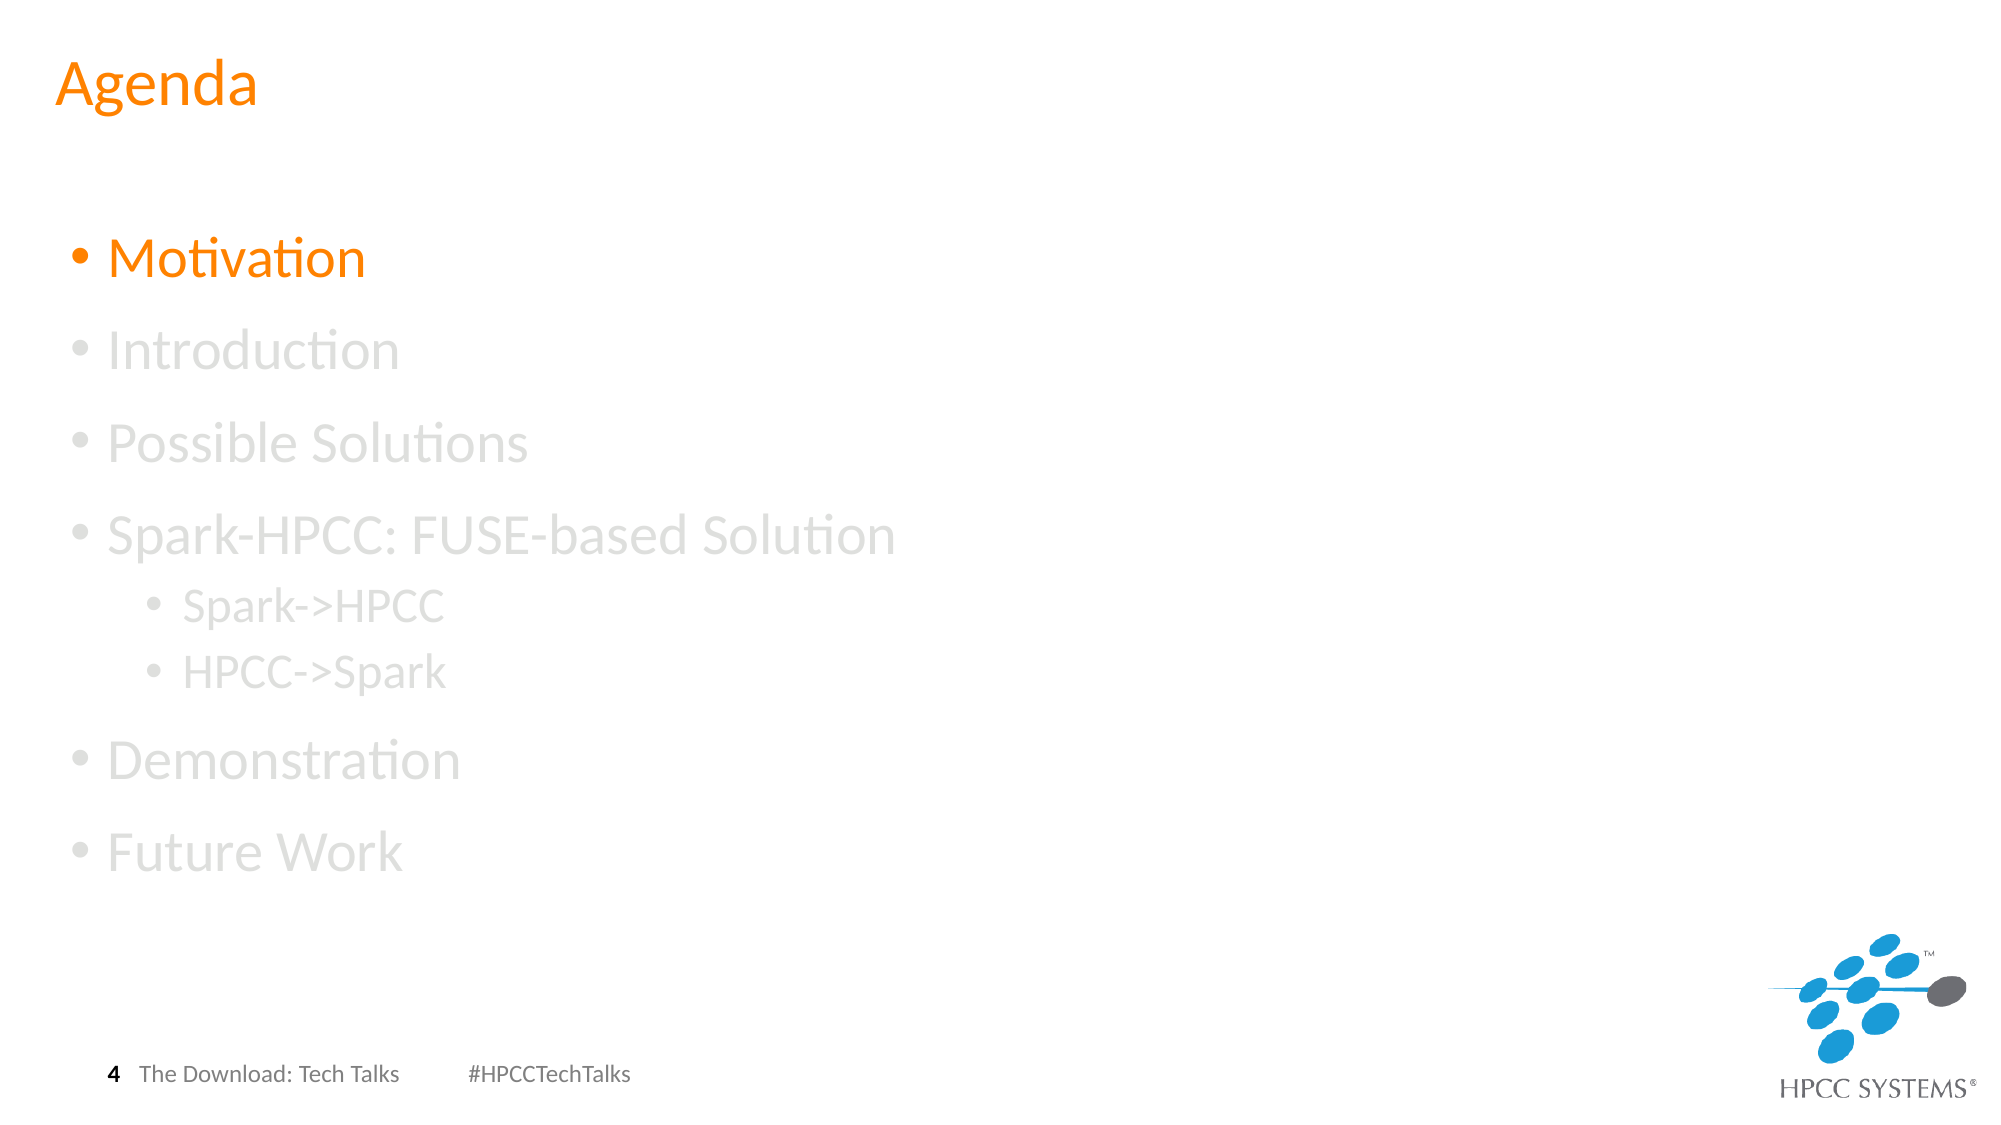

# Agenda
Motivation
Introduction
Possible Solutions
Spark-HPCC: FUSE-based Solution
Spark->HPCC
HPCC->Spark
Demonstration
Future Work

4
The Download: Tech Talks            #HPCCTechTalks